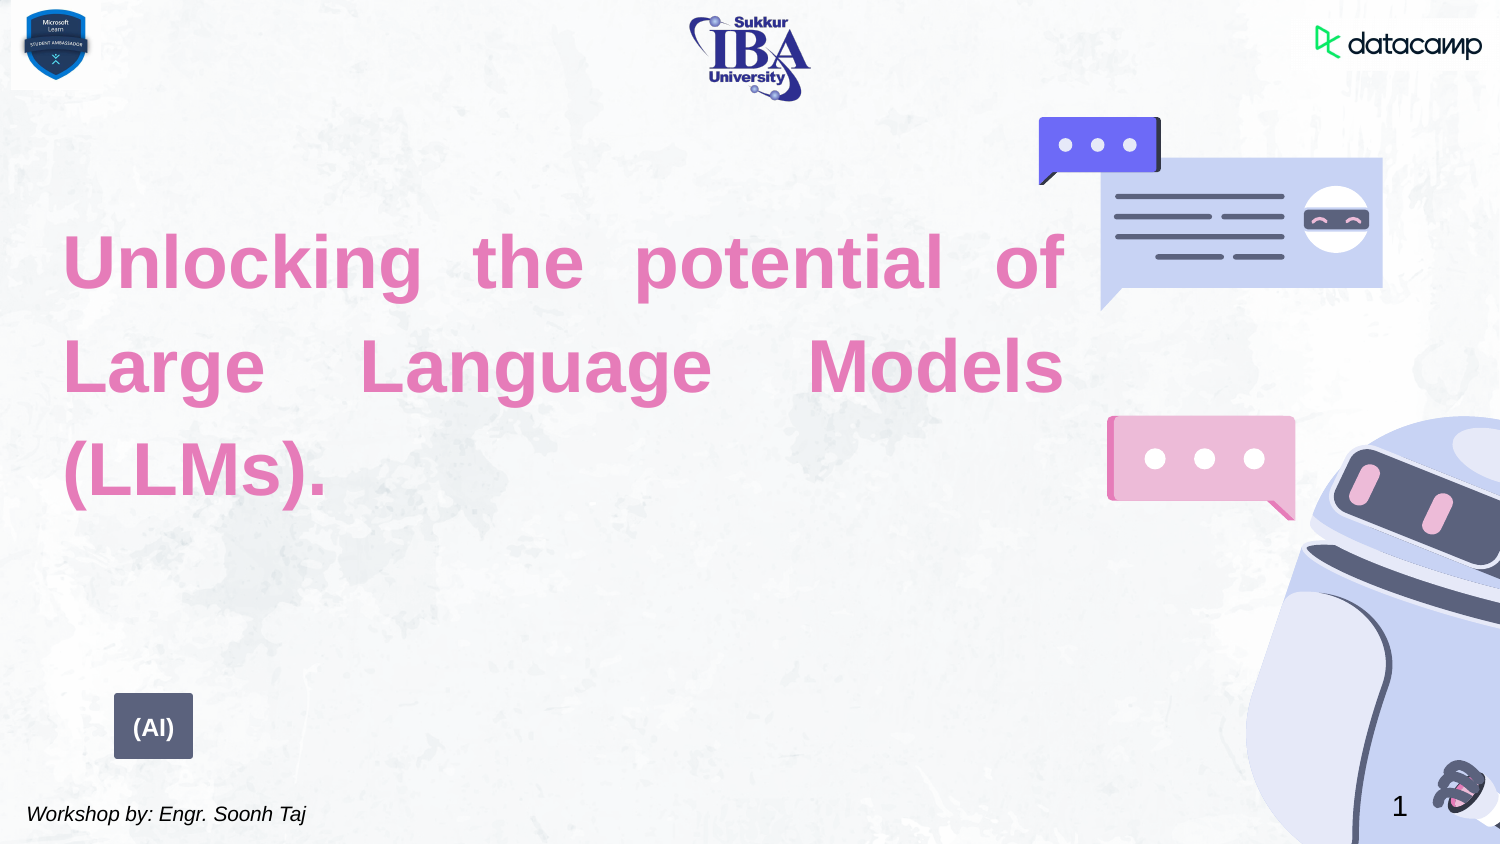

# Unlocking the potential of Large Language Models (LLMs).

(AI)
1
1